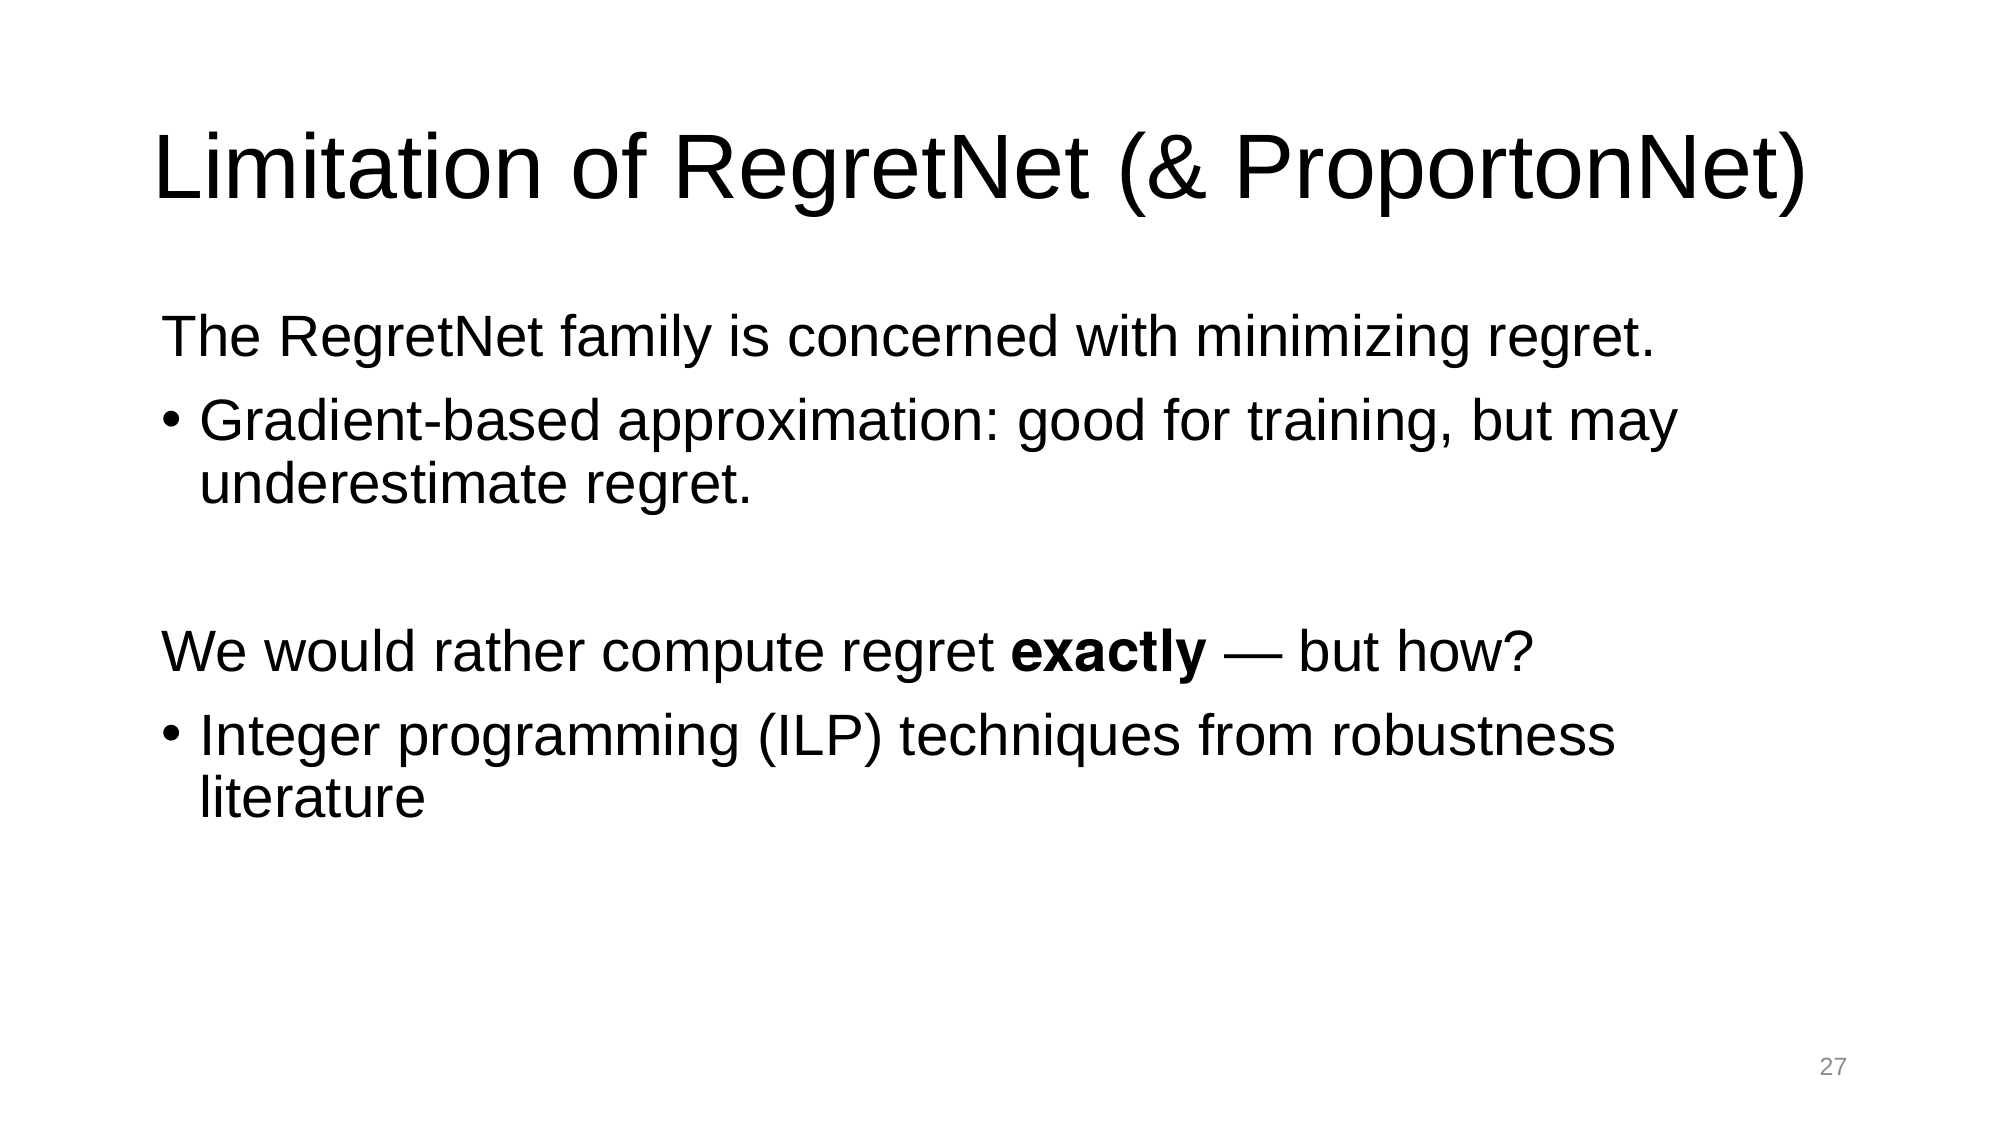

# Limitation of RegretNet (& ProportonNet)
The RegretNet family is concerned with minimizing regret.
Gradient-based approximation: good for training, but may underestimate regret.

We would rather compute regret exactly — but how?
Integer programming (ILP) techniques from robustness literature
27